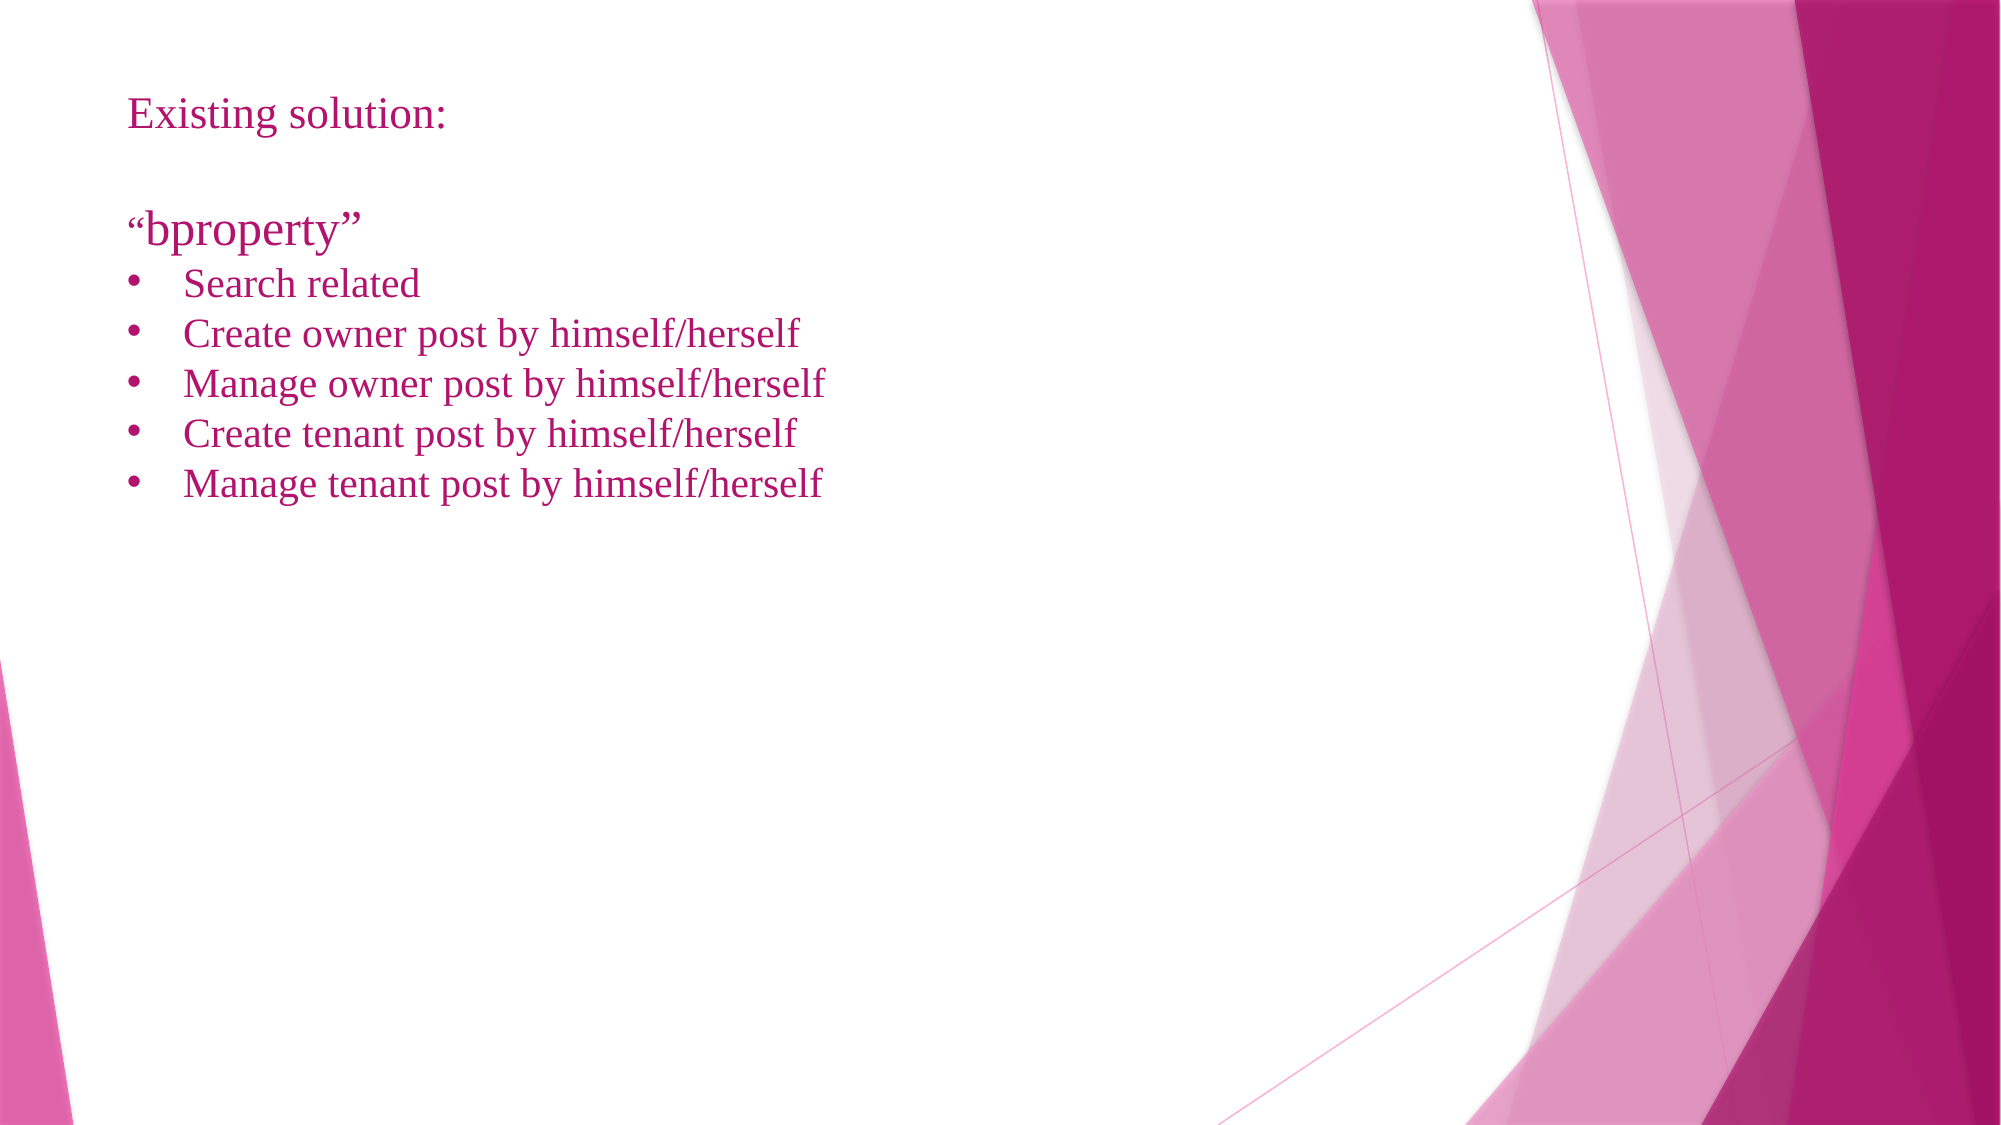

# Existing solution:
“bproperty”
Search related
Create owner post by himself/herself
Manage owner post by himself/herself
Create tenant post by himself/herself
Manage tenant post by himself/herself